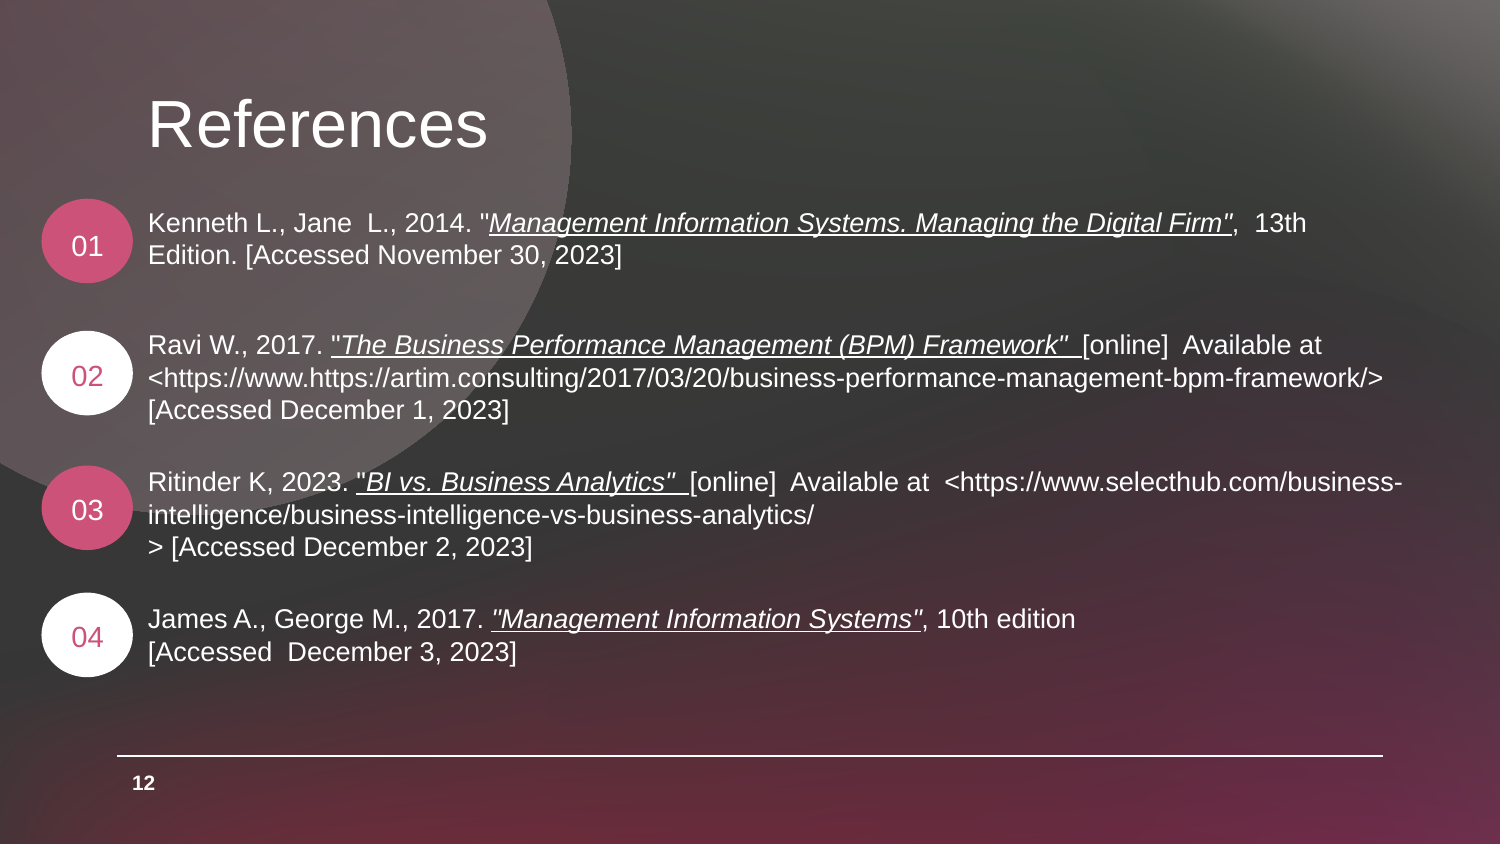

# References
Kenneth L., Jane  L., 2014. "Management Information Systems. Managing the Digital Firm",  13th Edition. [Accessed November 30, 2023]

01
Ravi W., 2017. "The Business Performance Management (BPM) Framework"  [online]  Available at  <https://www.https://artim.consulting/2017/03/20/business-performance-management-bpm-framework/> [Accessed December 1, 2023]

02
Ritinder K, 2023. "BI vs. Business Analytics"  [online]  Available at  <https://www.selecthub.com/business-intelligence/business-intelligence-vs-business-analytics/
> [Accessed December 2, 2023]

03
James A., George M., 2017. "Management Information Systems", 10th edition
[Accessed  December 3, 2023]

04
12